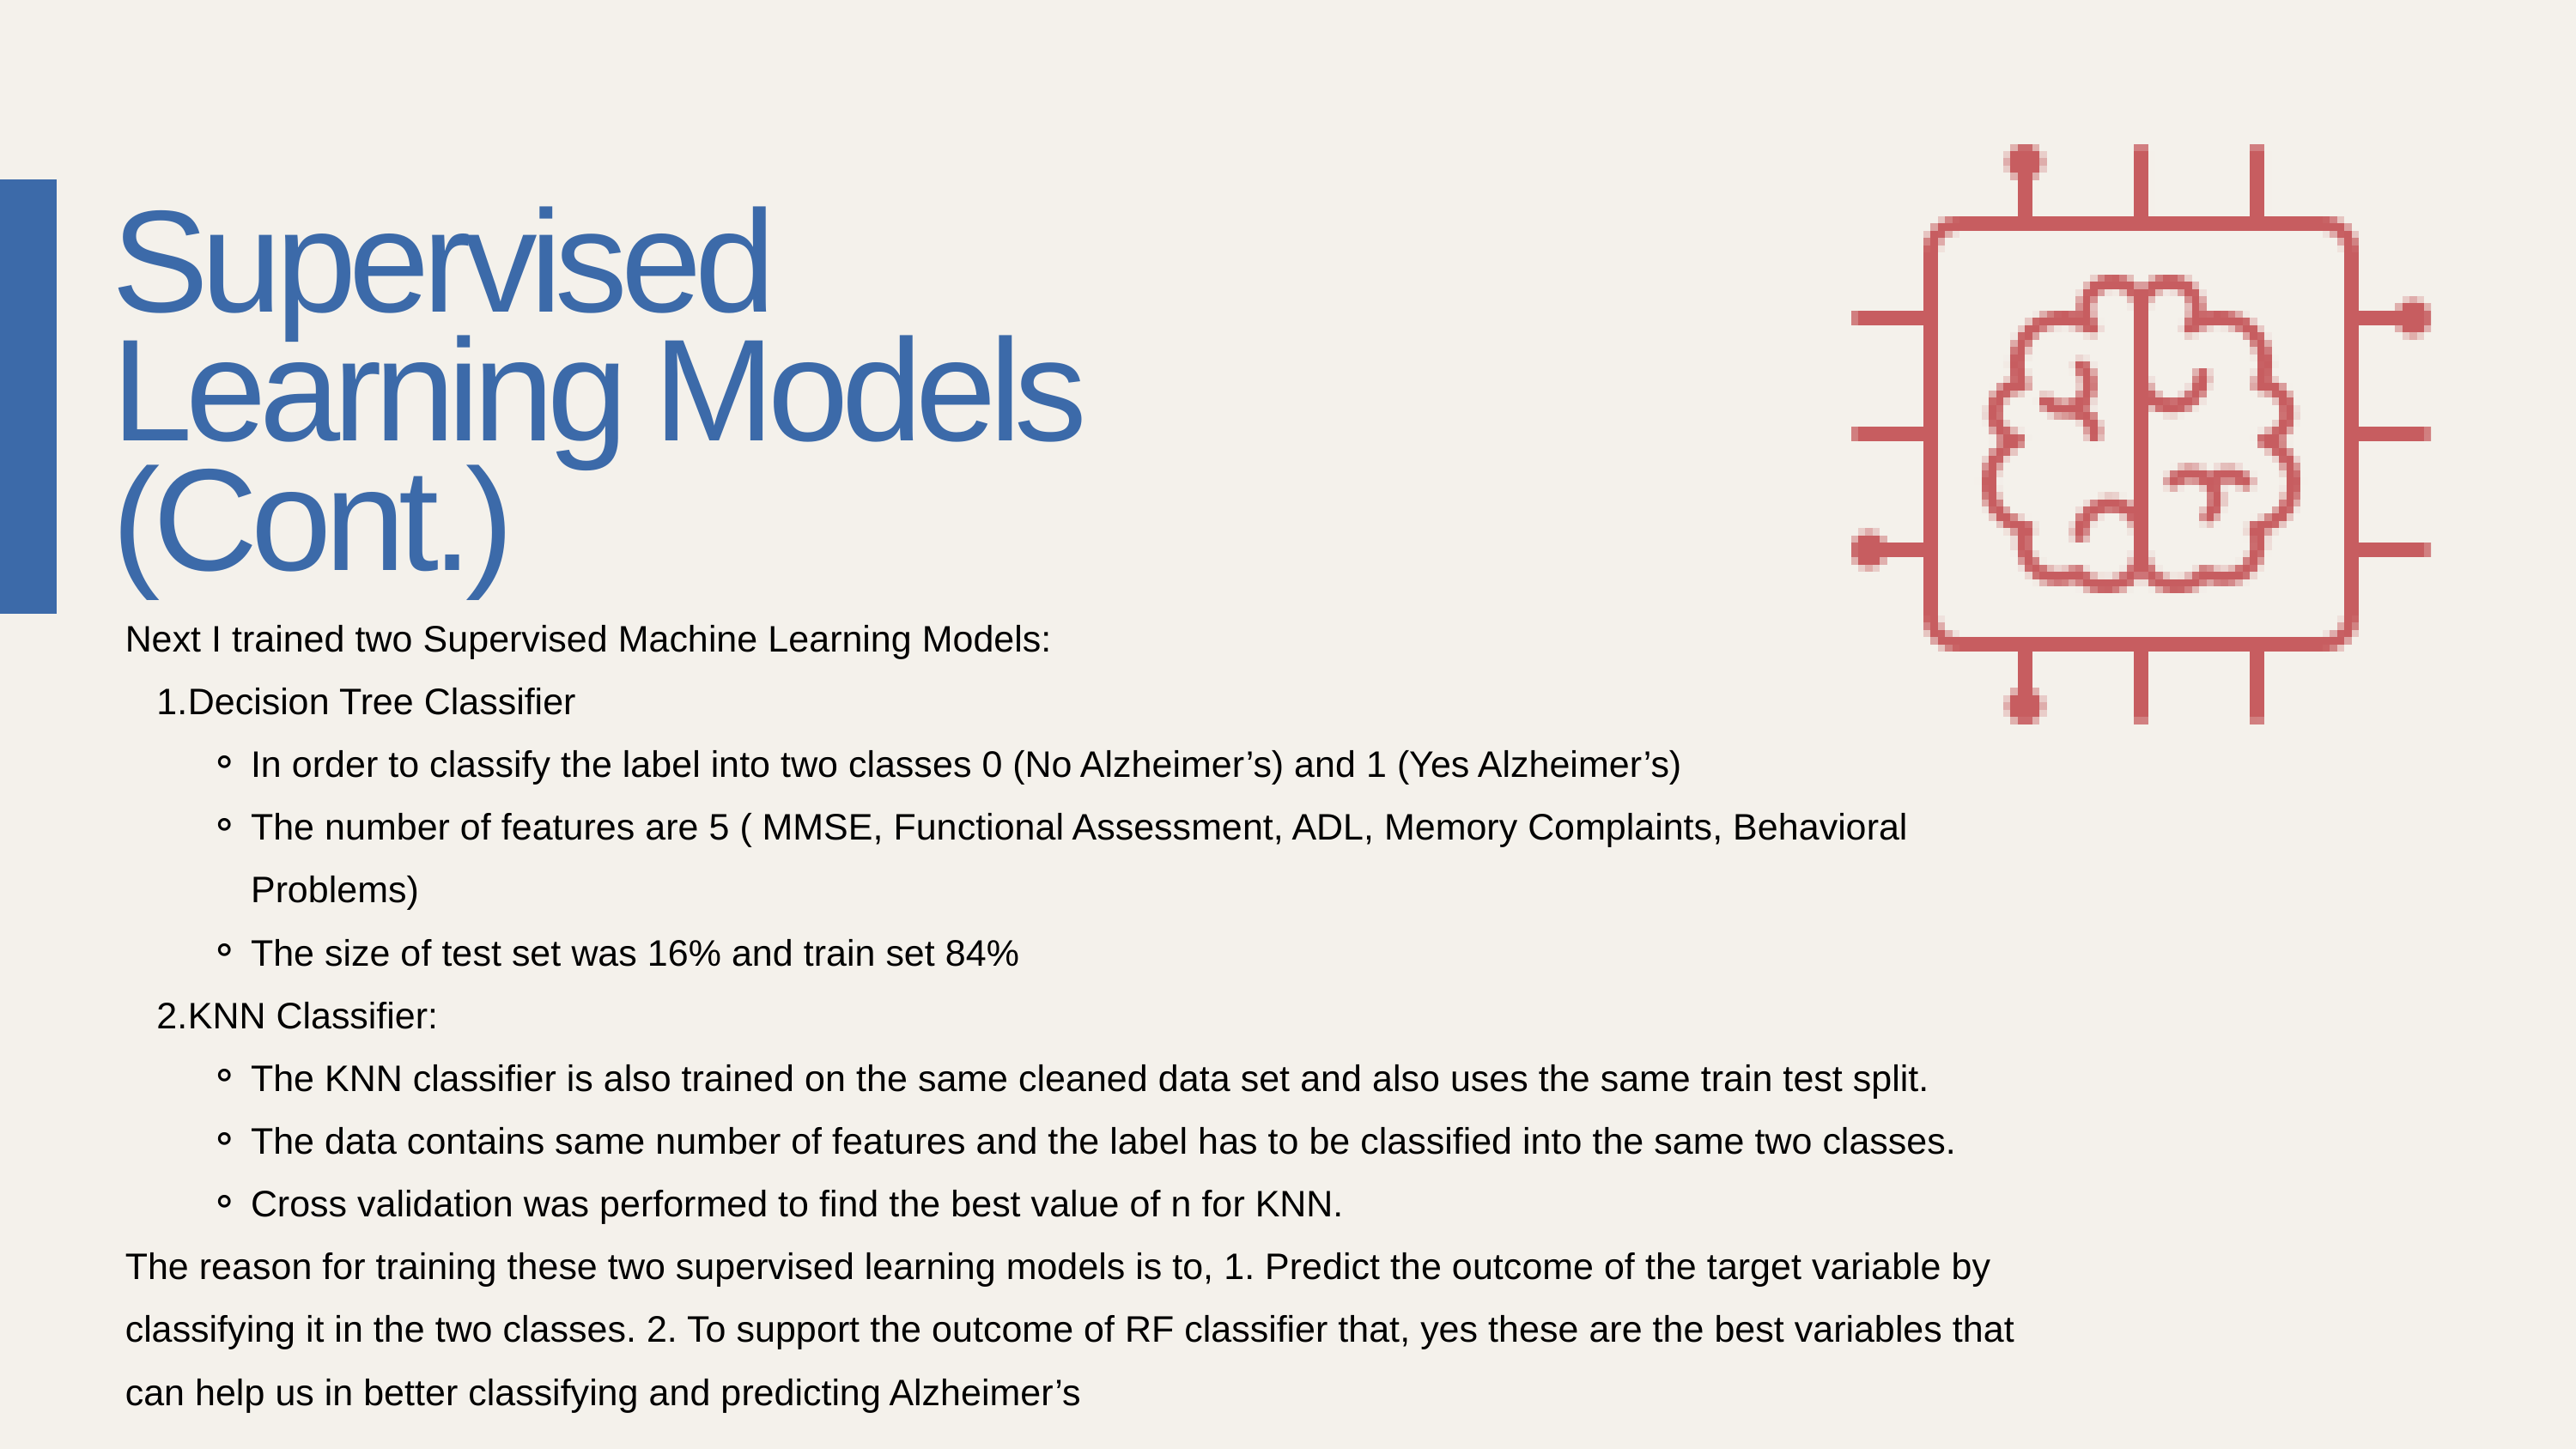

Supervised Learning Models (Cont.)
Next I trained two Supervised Machine Learning Models:
Decision Tree Classifier
In order to classify the label into two classes 0 (No Alzheimer’s) and 1 (Yes Alzheimer’s)
The number of features are 5 ( MMSE, Functional Assessment, ADL, Memory Complaints, Behavioral Problems)
The size of test set was 16% and train set 84%
KNN Classifier:
The KNN classifier is also trained on the same cleaned data set and also uses the same train test split.
The data contains same number of features and the label has to be classified into the same two classes.
Cross validation was performed to find the best value of n for KNN.
The reason for training these two supervised learning models is to, 1. Predict the outcome of the target variable by classifying it in the two classes. 2. To support the outcome of RF classifier that, yes these are the best variables that can help us in better classifying and predicting Alzheimer’s